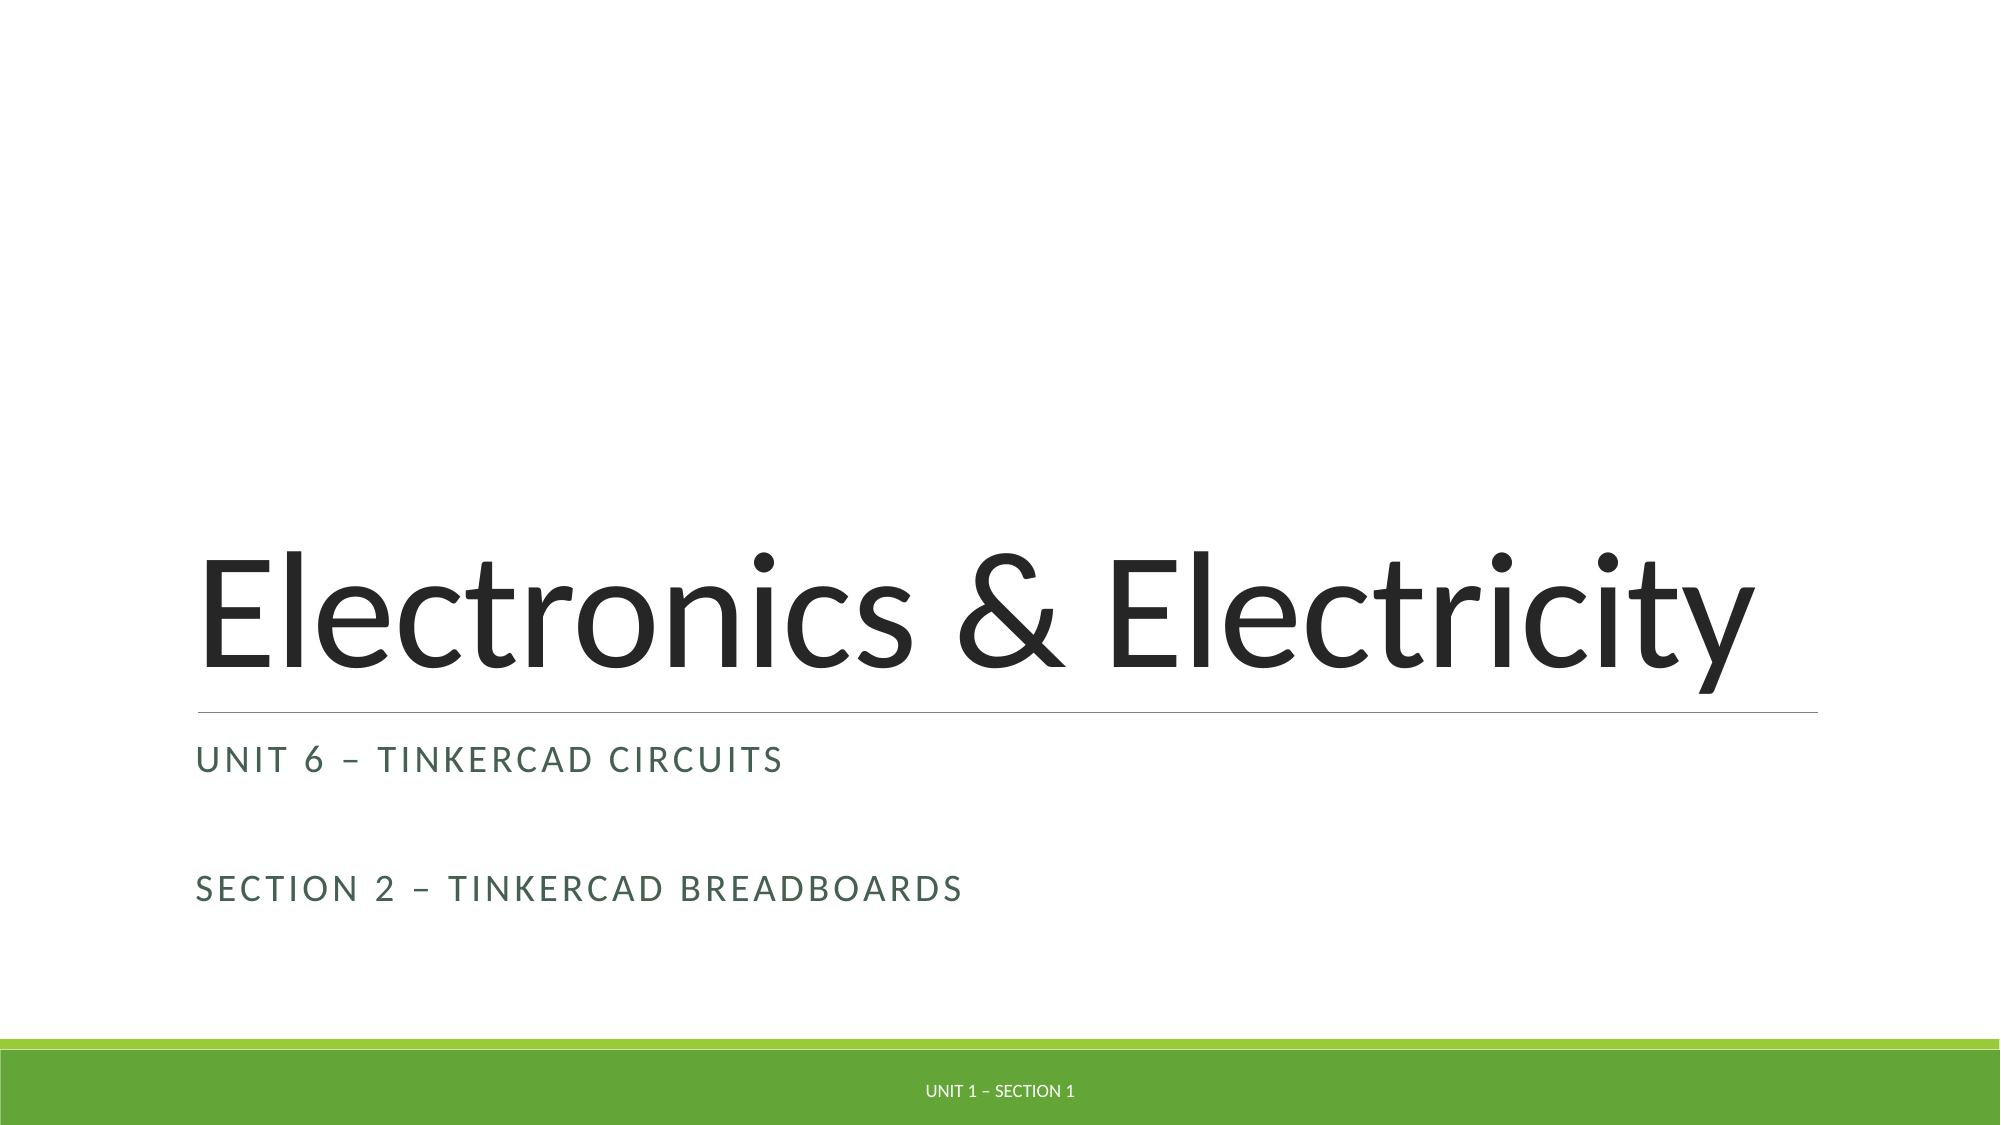

# Electronics & Electricity
Unit 6 – TinkerCAD Circuits

Section 2 – TinkerCAD Breadboards
Unit 1 – Section 1